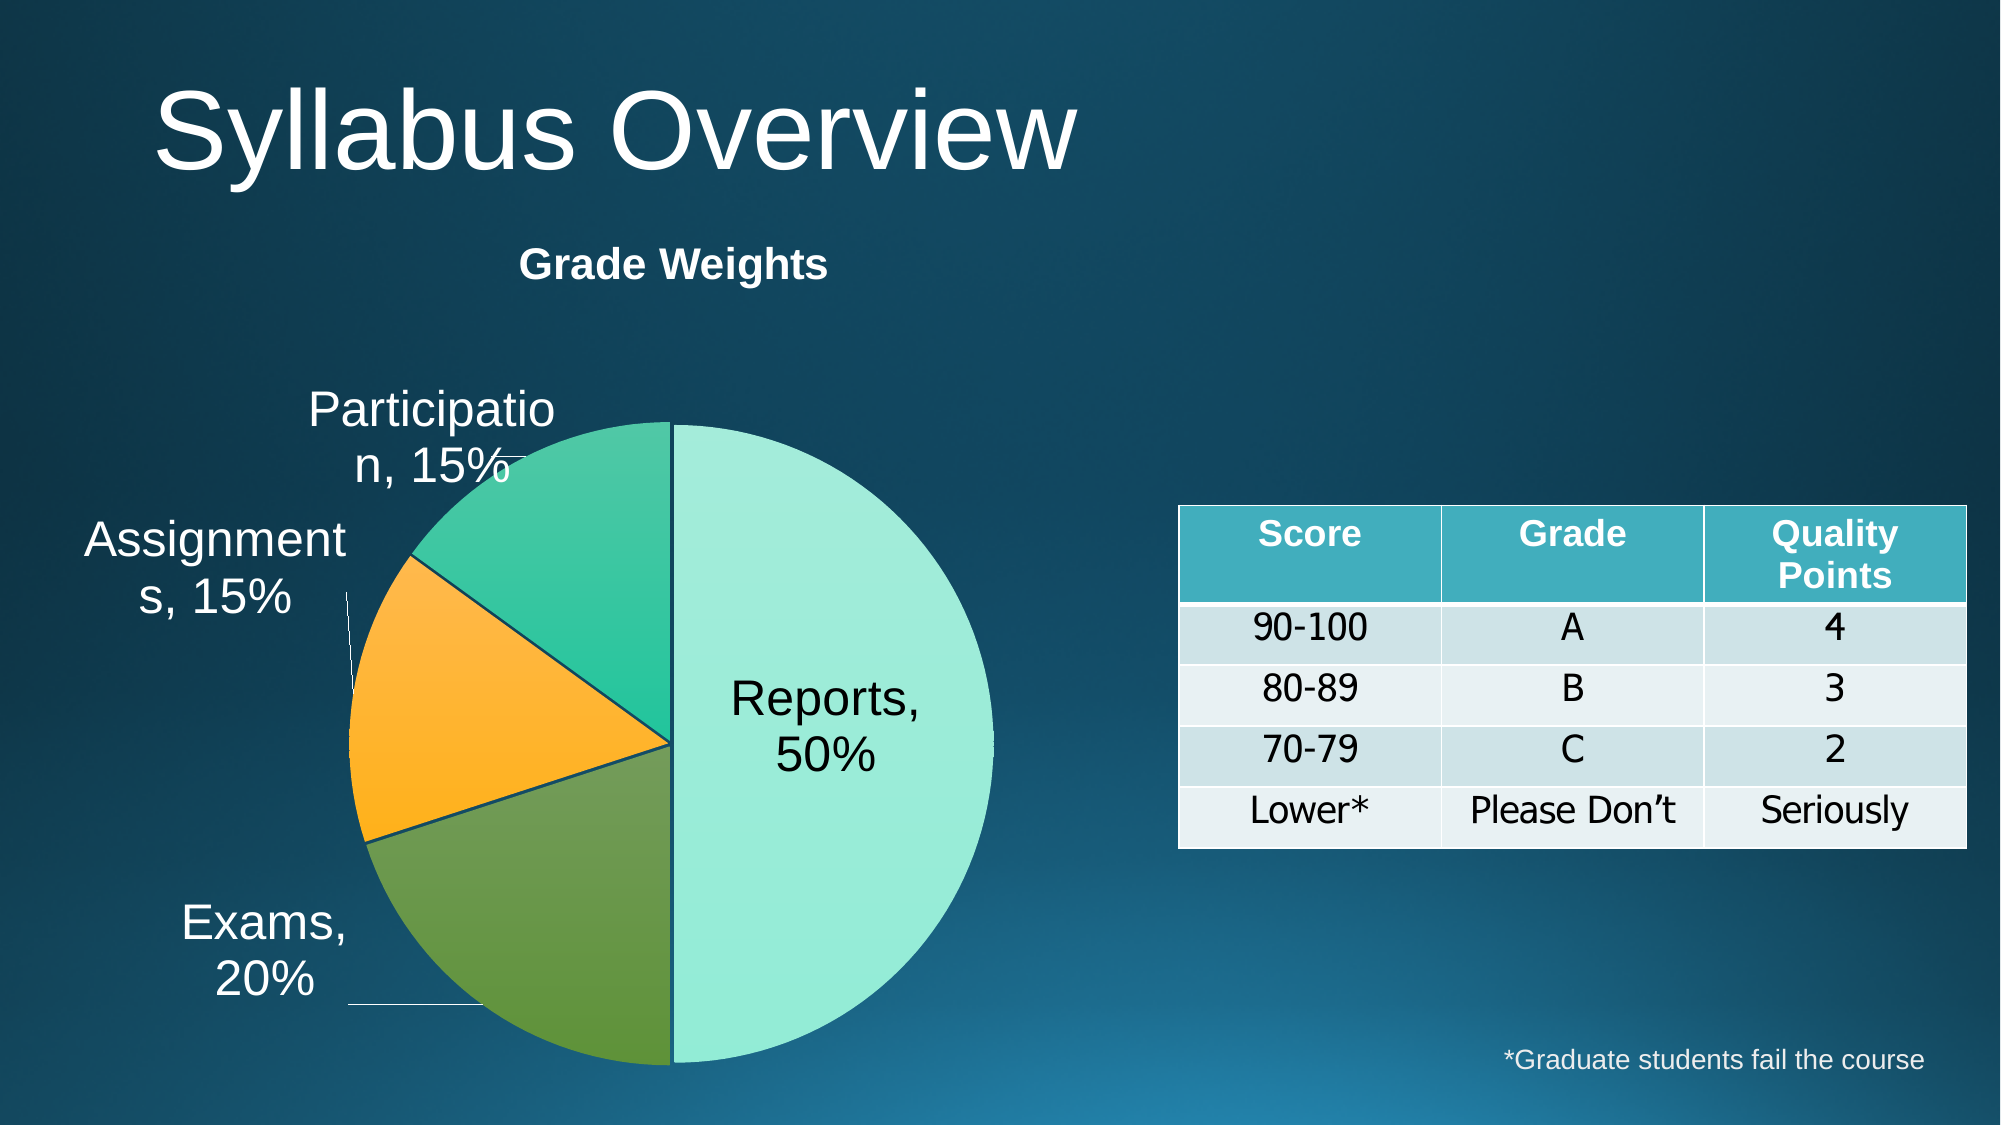

# Syllabus Overview

### Chart:

| Category | Grade Weights |
|---|---|
| Reports | 0.5 |
| Exams | 0.2 |
| Assignments | 0.15 |
| Participation | 0.15 |
| Score | Grade | Quality Points |
| --- | --- | --- |
| 90-100 | A | 4 |
| 80-89 | B | 3 |
| 70-79 | C | 2 |
| Lower\* | Please Don’t | Seriously |
*Graduate students fail the course